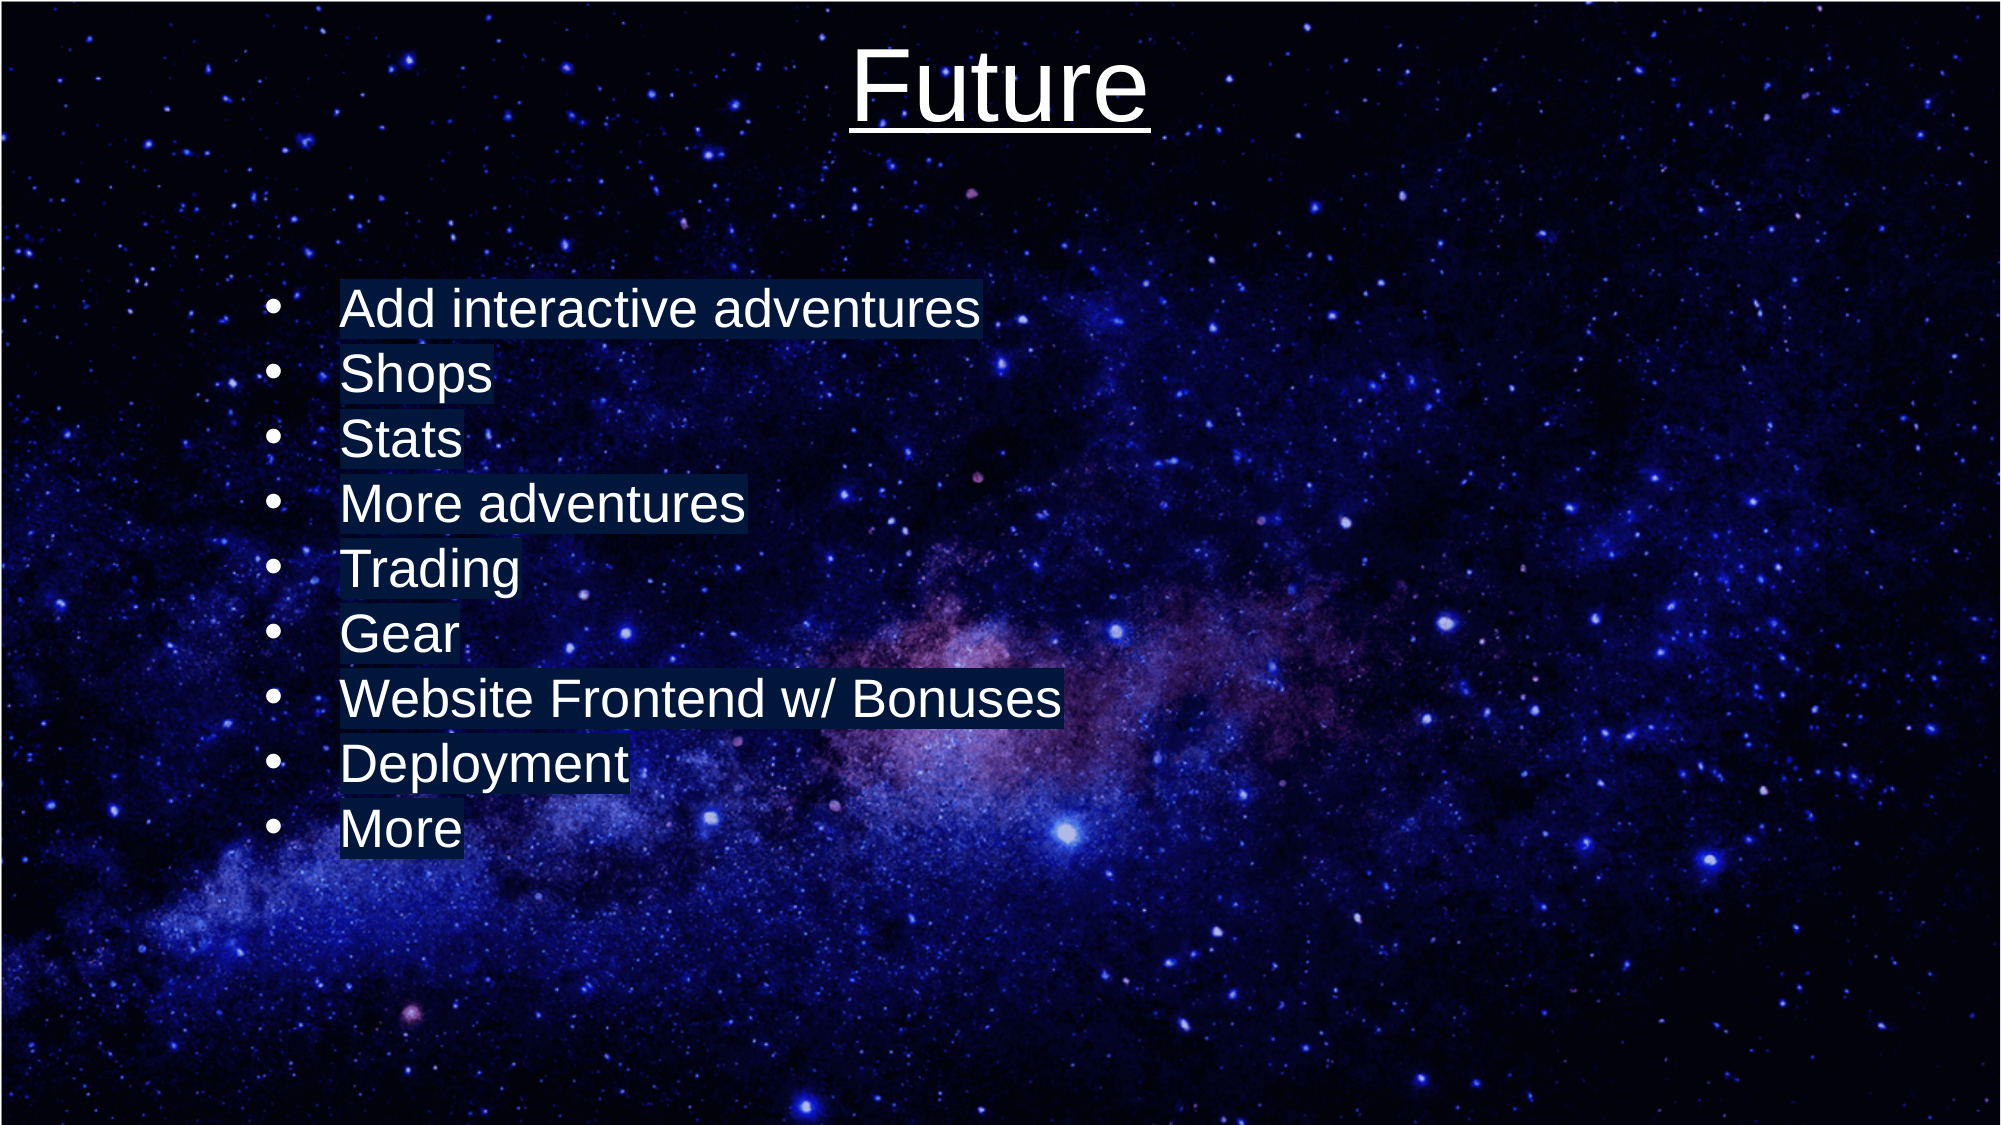

Future
Add interactive adventures
Shops
Stats
More adventures
Trading
Gear
Website Frontend w/ Bonuses
Deployment
More